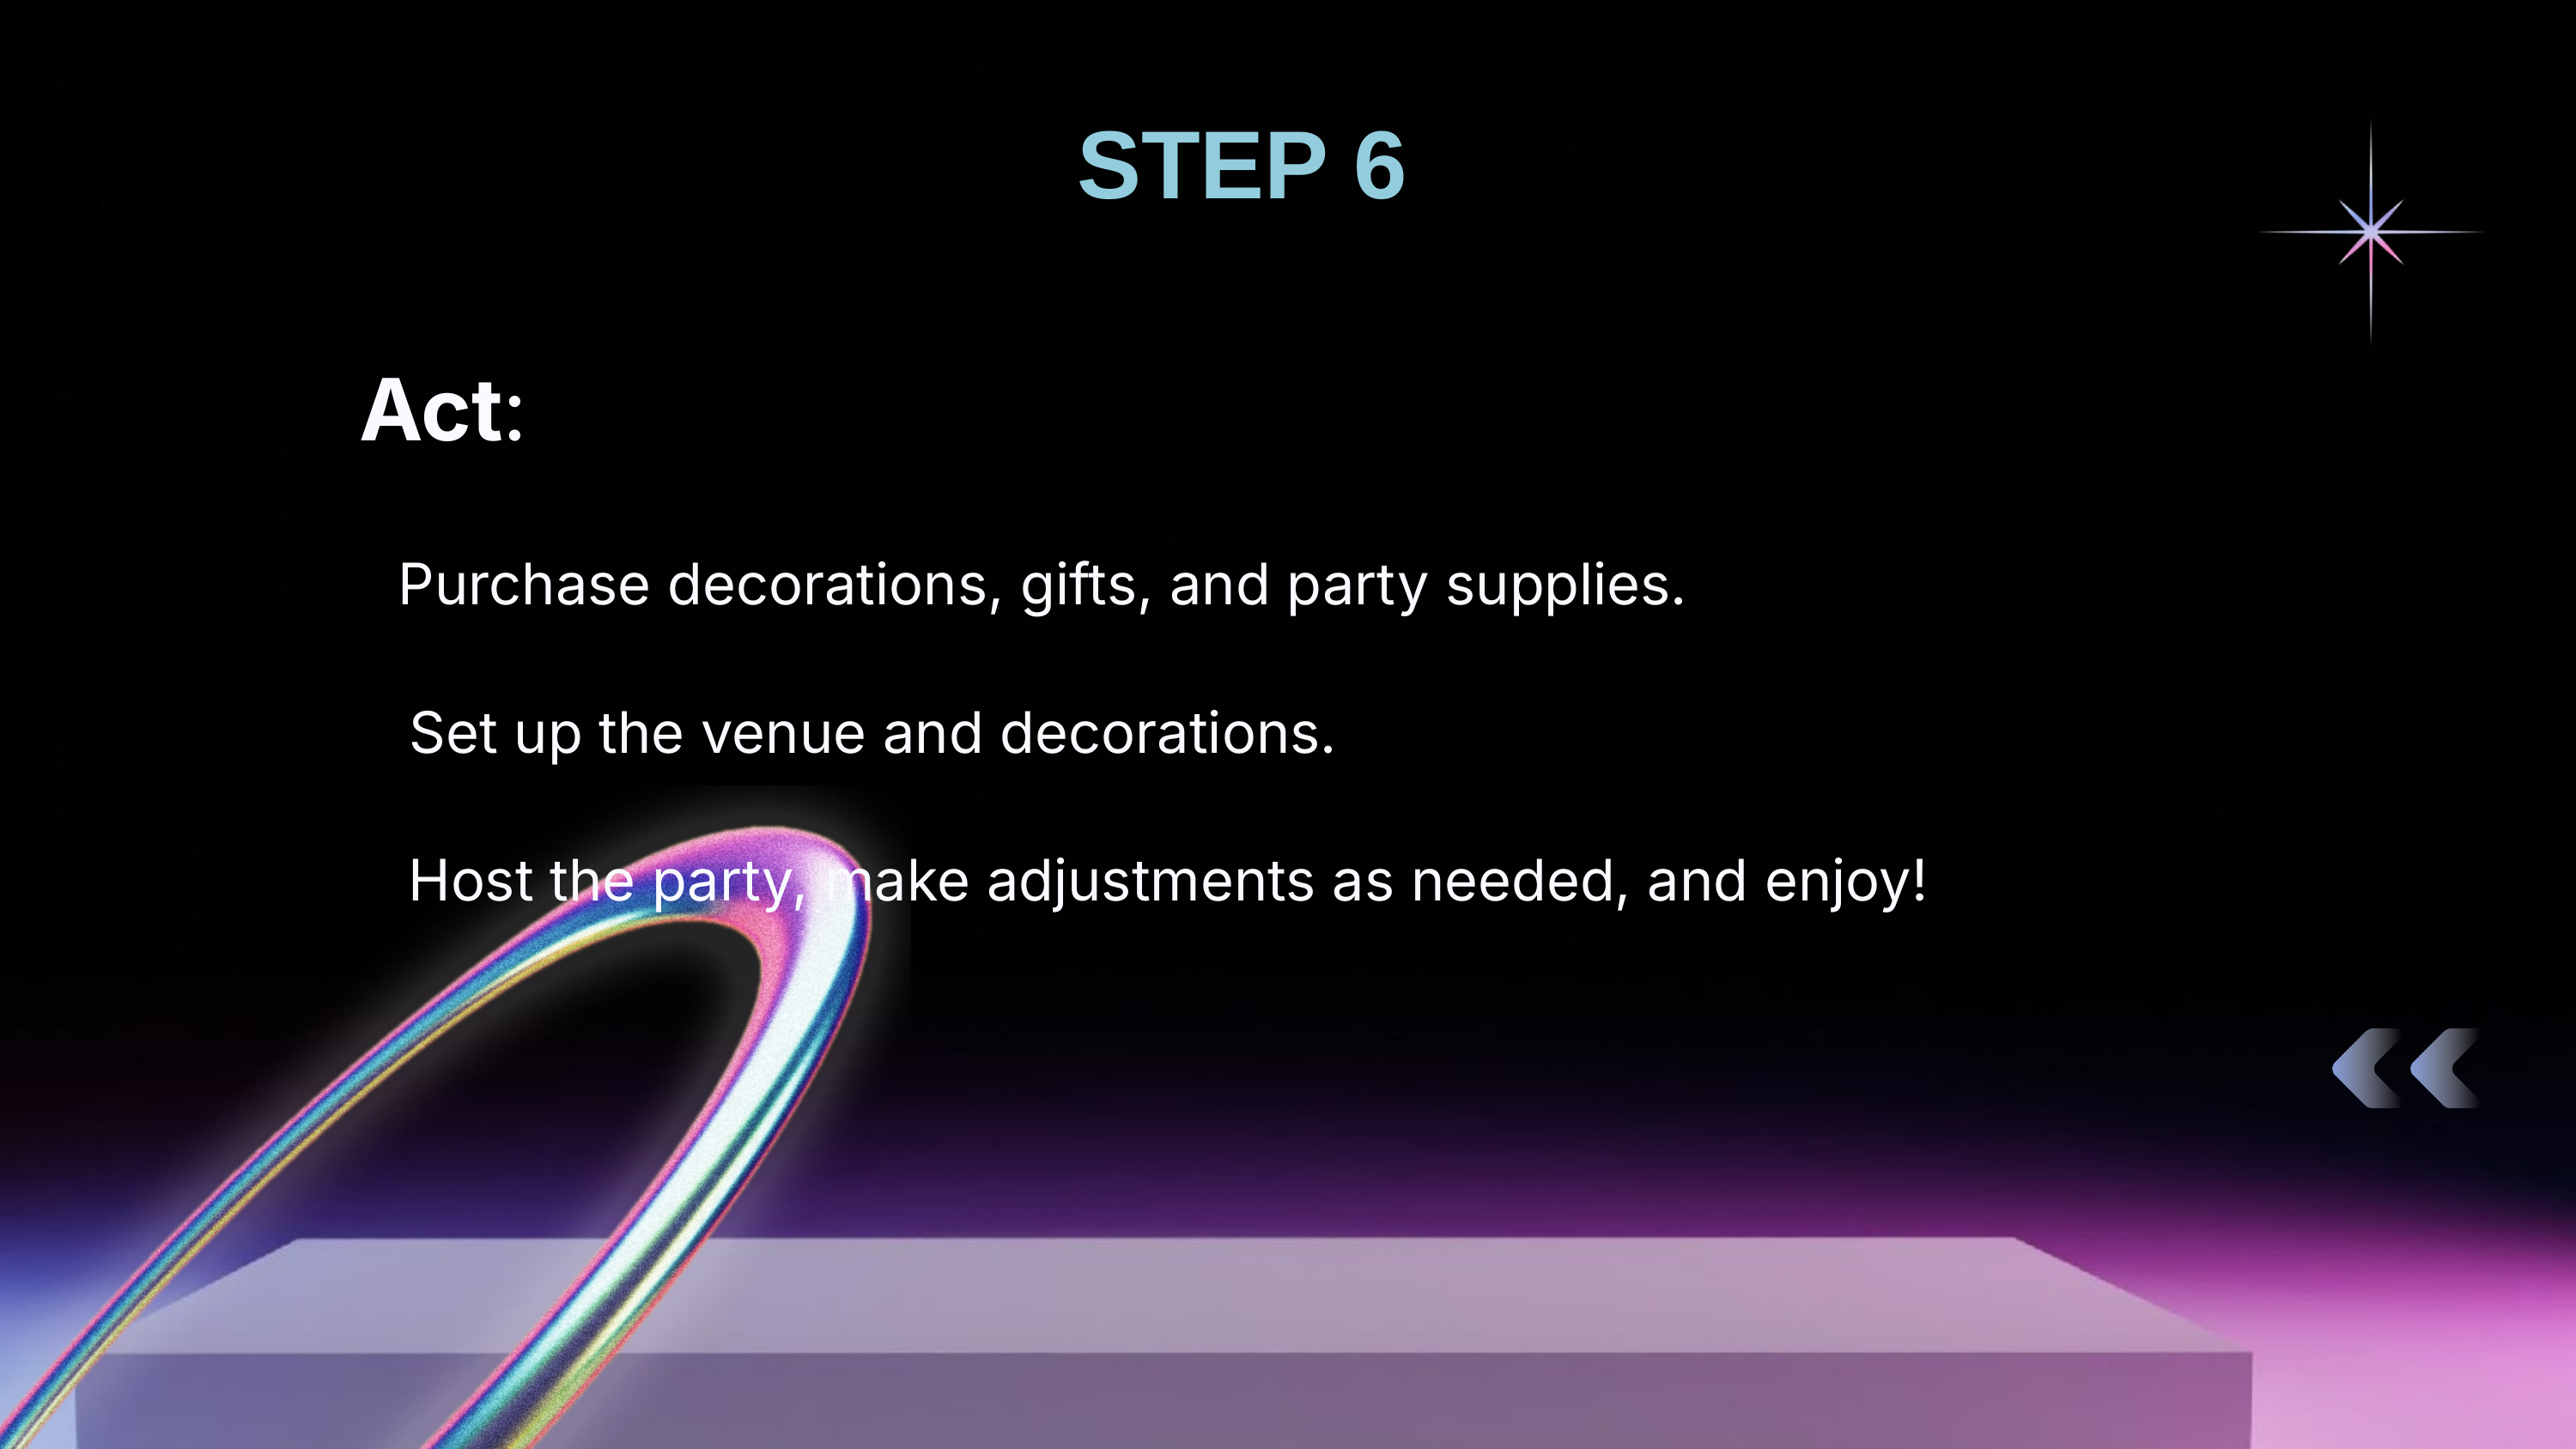

STEP 6

Act:

Purchase decorations, gifts, and party supplies.

Set up the venue and decorations.

Host the party, make adjustments as needed, and enjoy!